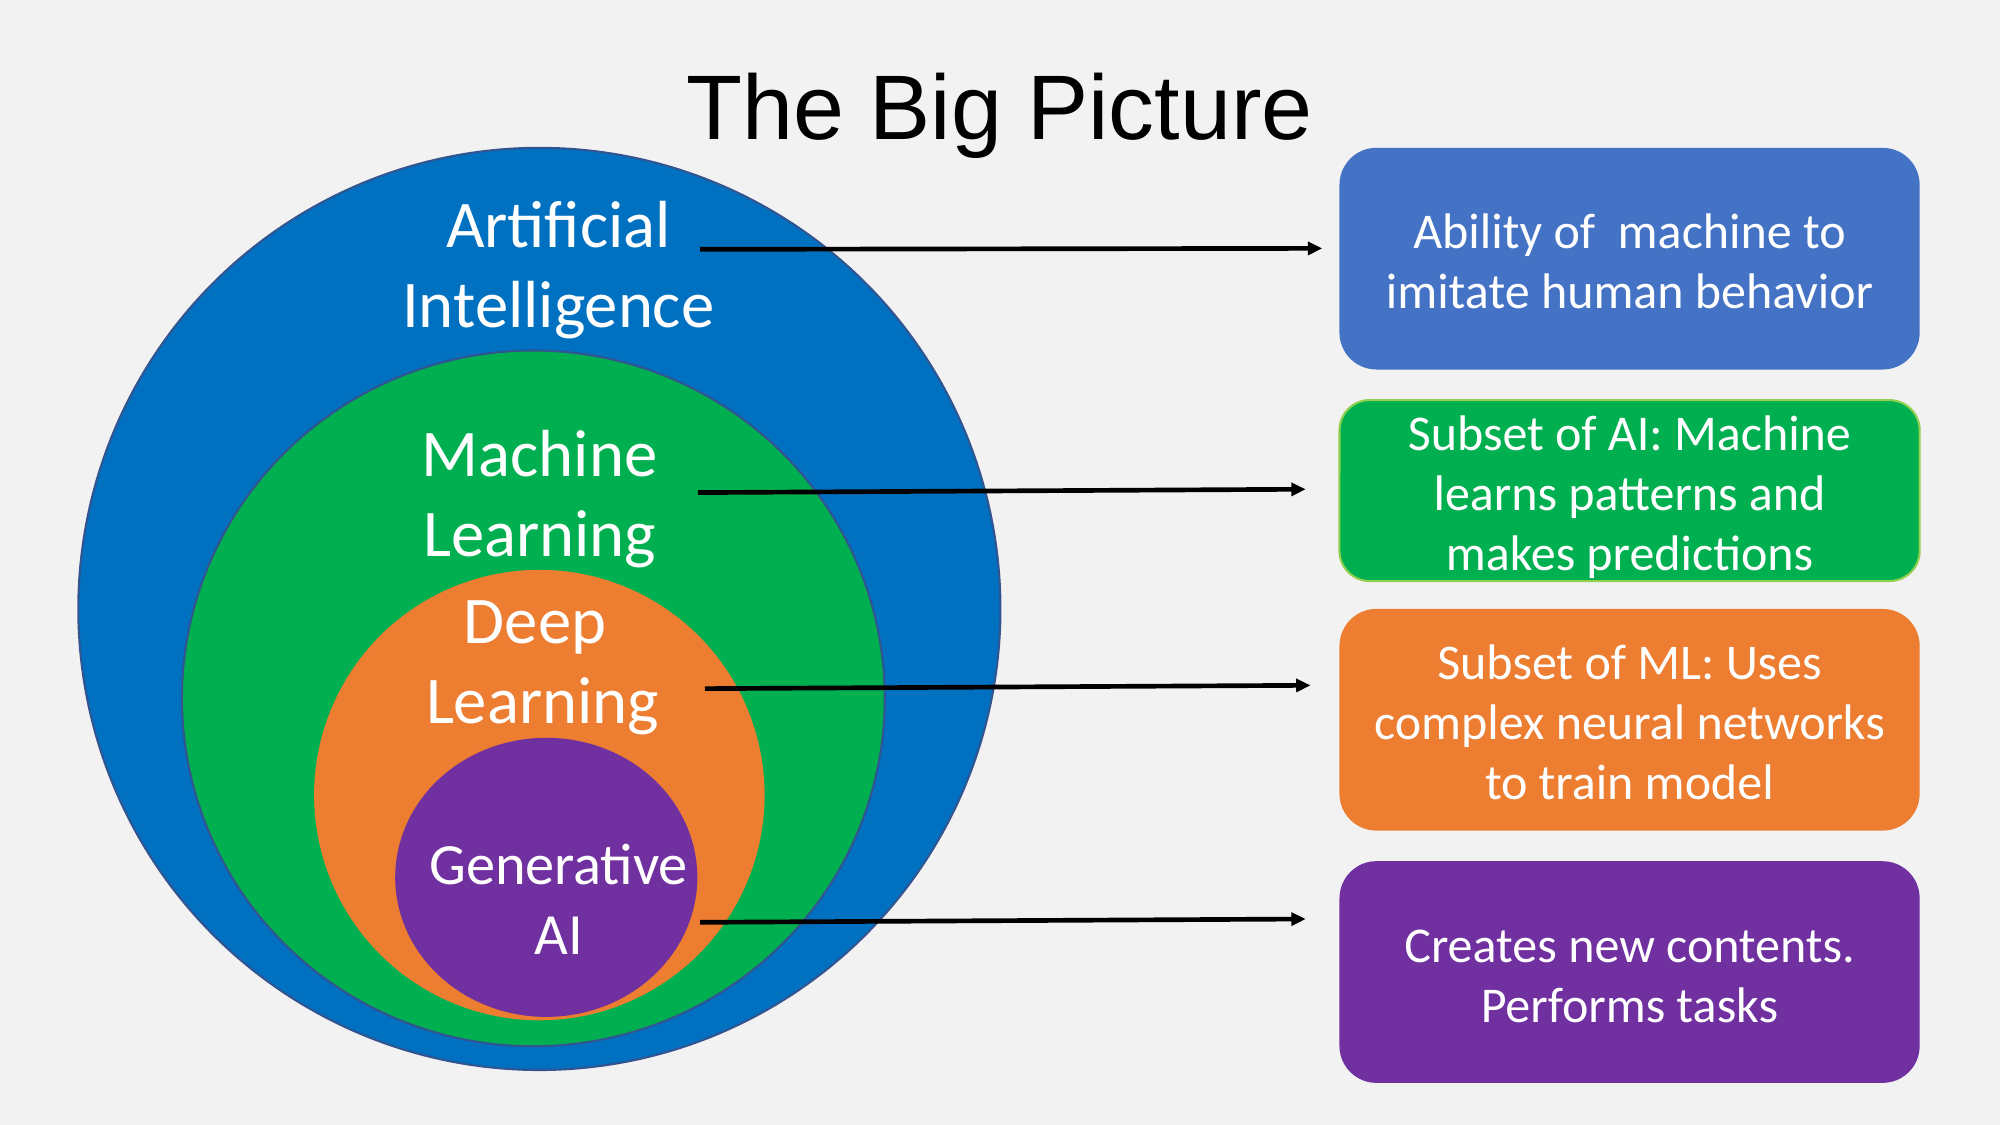

# The Big Picture

Ability of  machine to imitate human behavior
Artificial
Intelligence

Subset of AI: Machine learns patterns and makes predictions
Machine
Learning

Deep
Learning
Subset of ML: Uses complex neural networks to train model

Generative AI
Creates new contents. Performs tasks